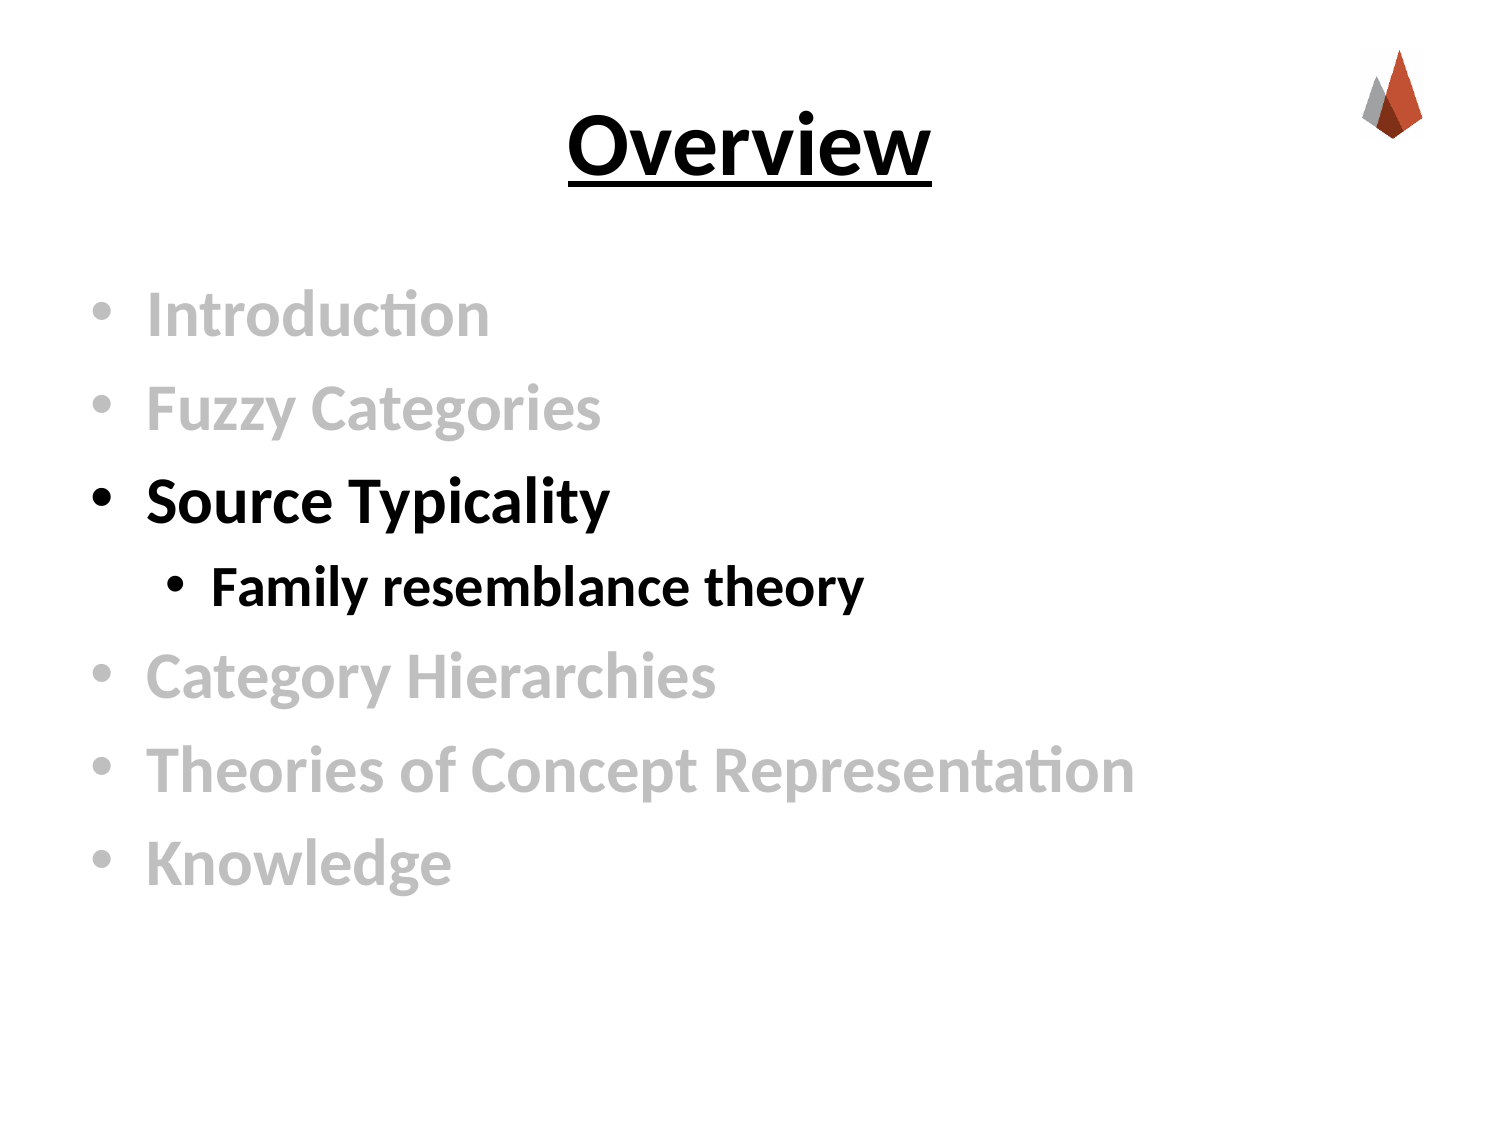

# Overview
Introduction
Fuzzy Categories
Source Typicality
Family resemblance theory
Category Hierarchies
Theories of Concept Representation
Knowledge